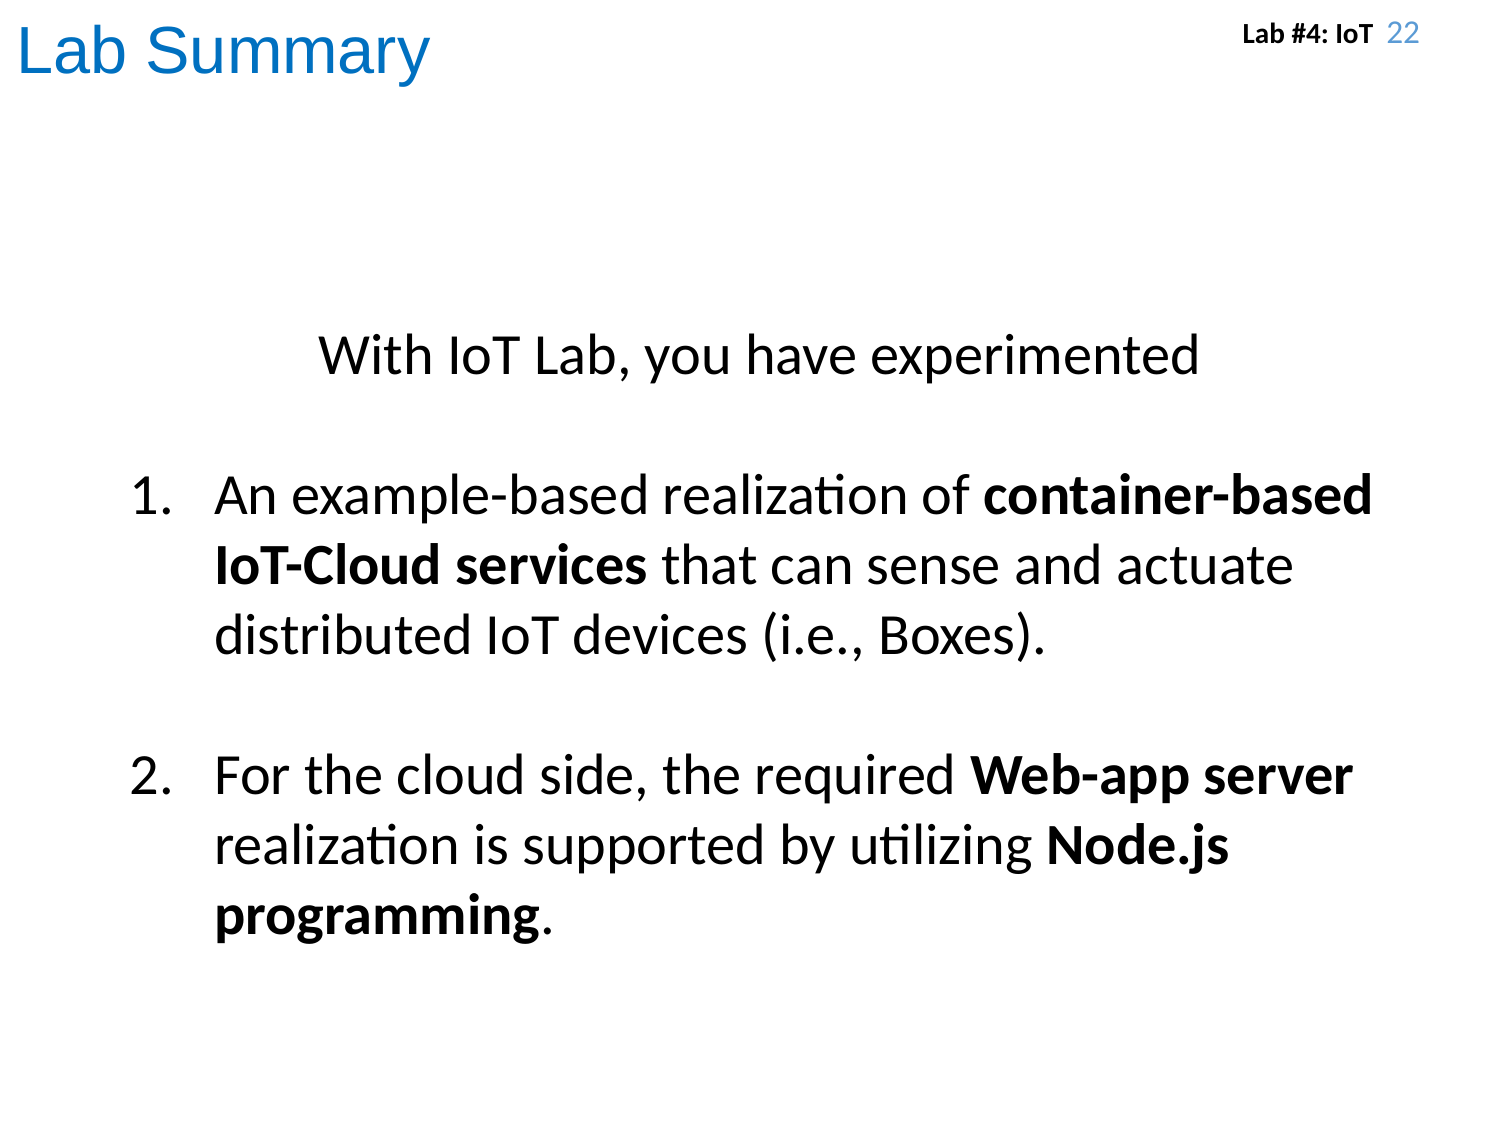

Lab Summary
With IoT Lab, you have experimented

An example-based realization of container-based IoT-Cloud services that can sense and actuate distributed IoT devices (i.e., Boxes).

For the cloud side, the required Web-app server realization is supported by utilizing Node.js programming.